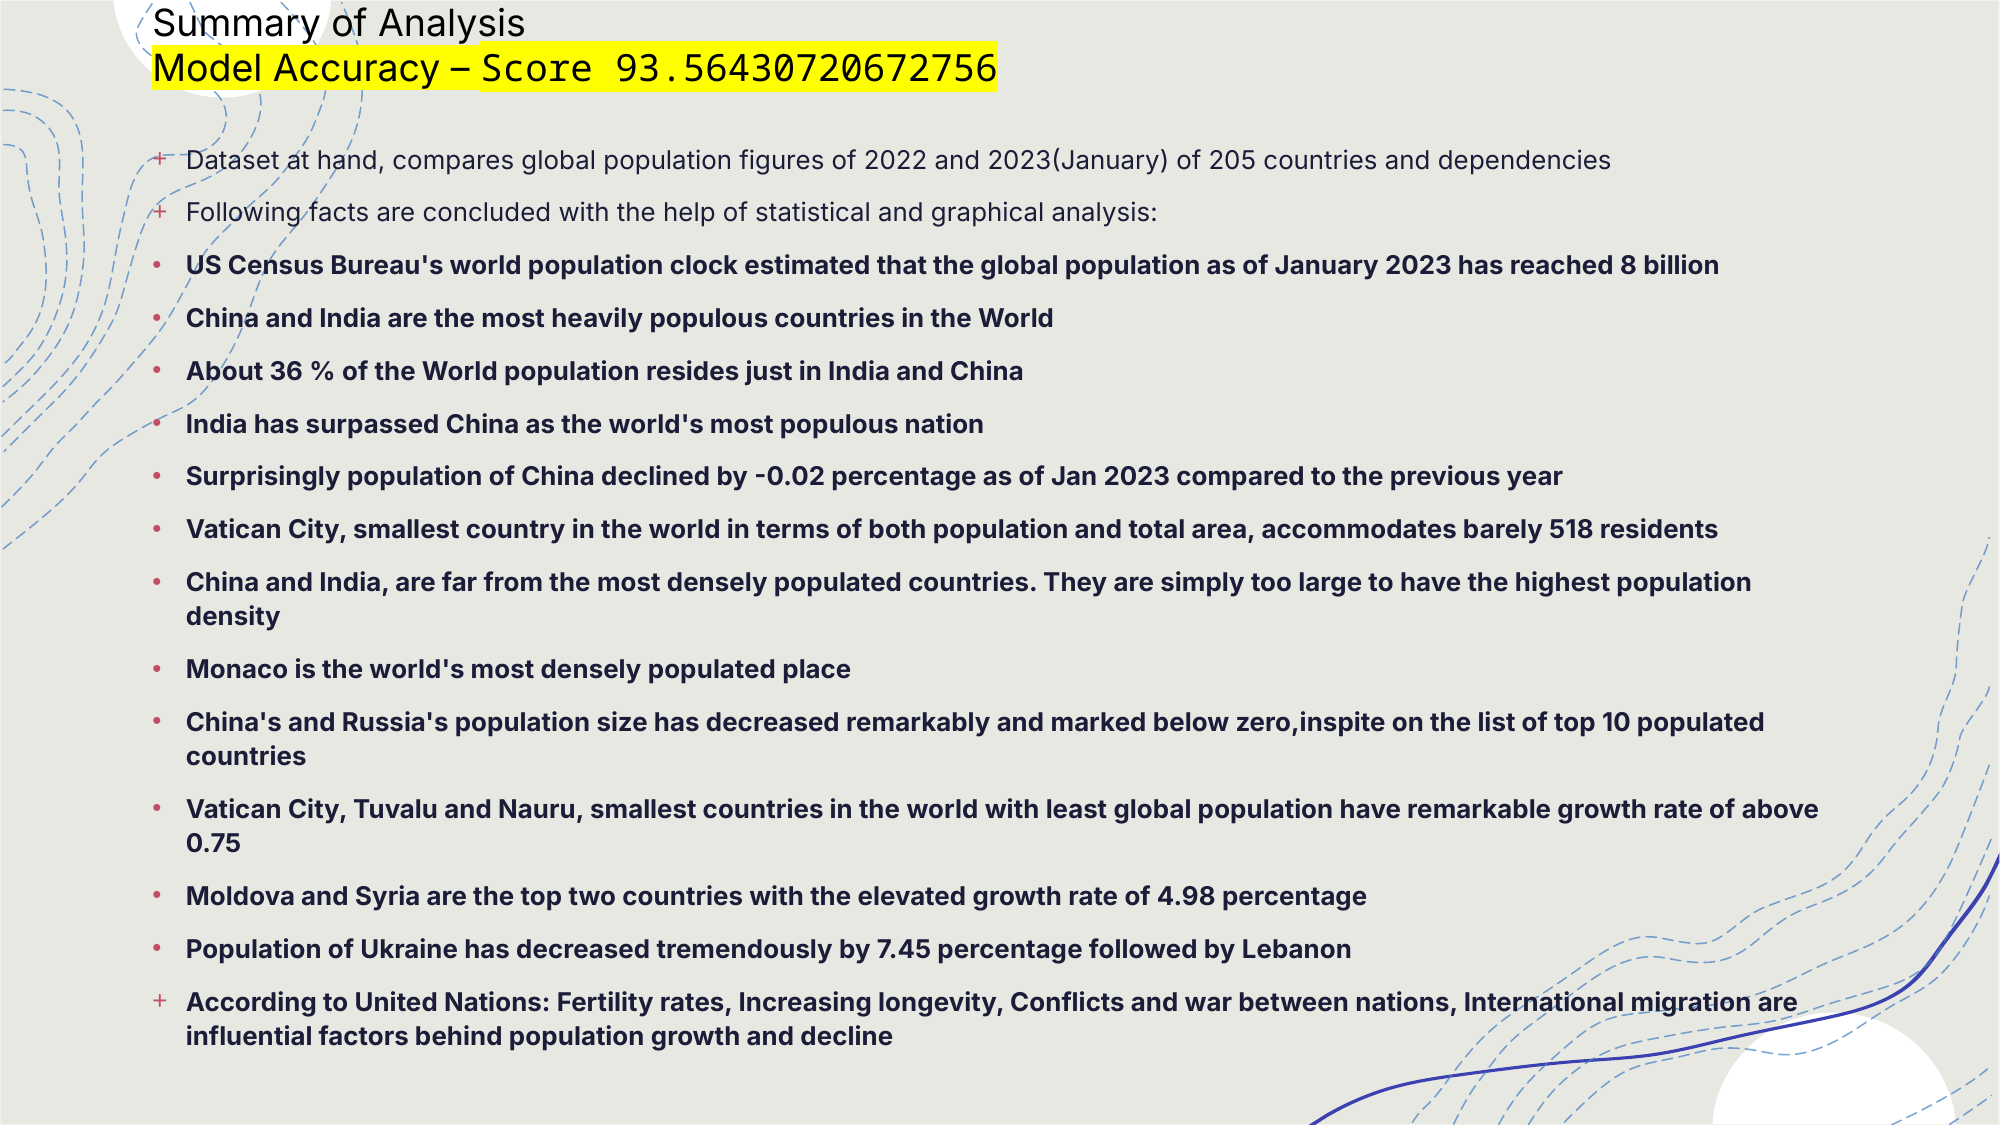

# Summary of Analysis Model Accuracy – Score 93.56430720672756
Dataset at hand, compares global population figures of 2022 and 2023(January) of 205 countries and dependencies
Following facts are concluded with the help of statistical and graphical analysis:
US Census Bureau's world population clock estimated that the global population as of January 2023 has reached 8 billion
China and India are the most heavily populous countries in the World
About 36 % of the World population resides just in India and China
India has surpassed China as the world's most populous nation
Surprisingly population of China declined by -0.02 percentage as of Jan 2023 compared to the previous year
Vatican City, smallest country in the world in terms of both population and total area, accommodates barely 518 residents
China and India, are far from the most densely populated countries. They are simply too large to have the highest population density
Monaco is the world's most densely populated place
China's and Russia's population size has decreased remarkably and marked below zero,inspite on the list of top 10 populated countries
Vatican City, Tuvalu and Nauru, smallest countries in the world with least global population have remarkable growth rate of above 0.75
Moldova and Syria are the top two countries with the elevated growth rate of 4.98 percentage
Population of Ukraine has decreased tremendously by 7.45 percentage followed by Lebanon
According to United Nations: Fertility rates, Increasing longevity, Conflicts and war between nations, International migration are influential factors behind population growth and decline